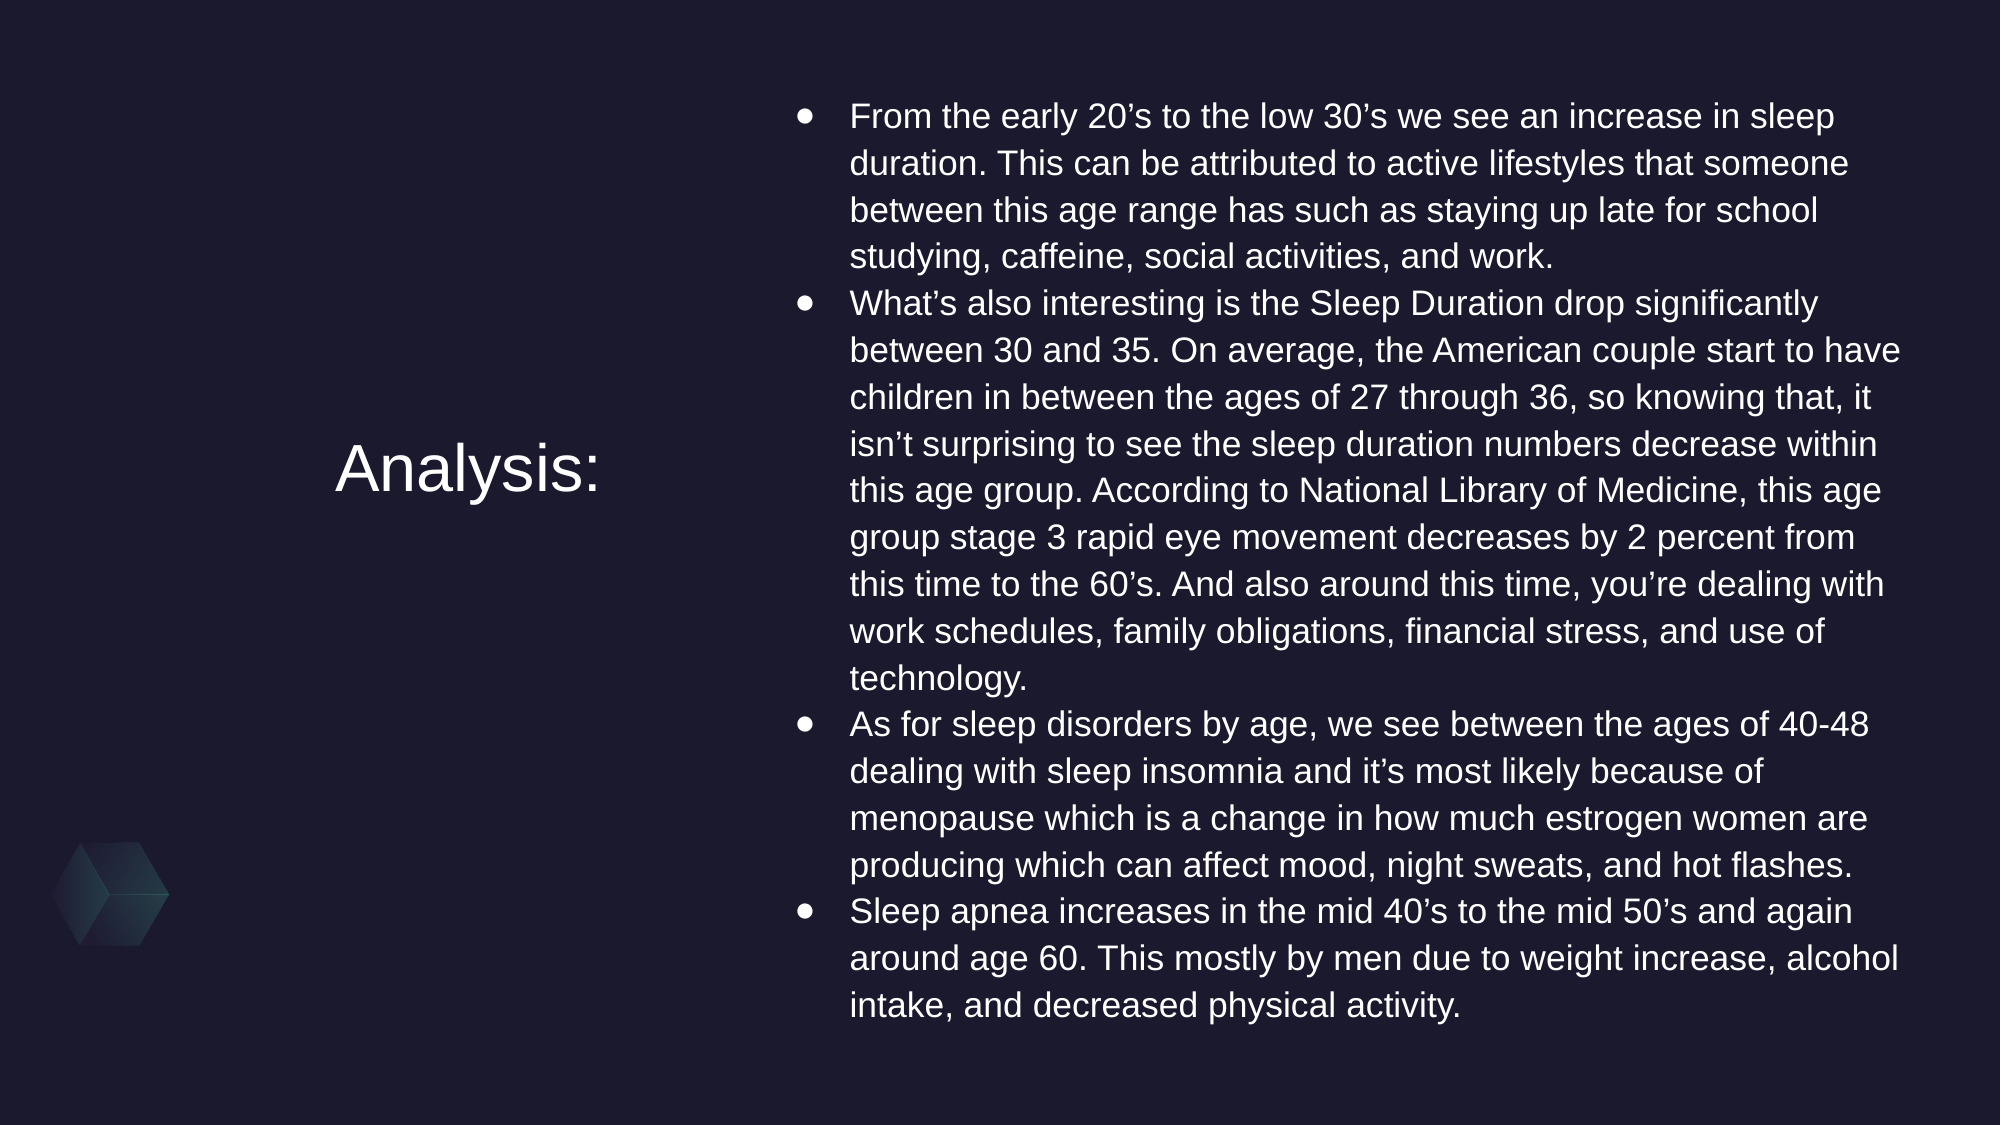

From the early 20’s to the low 30’s we see an increase in sleep duration. This can be attributed to active lifestyles that someone between this age range has such as staying up late for school studying, caffeine, social activities, and work.
What’s also interesting is the Sleep Duration drop significantly between 30 and 35. On average, the American couple start to have children in between the ages of 27 through 36, so knowing that, it isn’t surprising to see the sleep duration numbers decrease within this age group. According to National Library of Medicine, this age group stage 3 rapid eye movement decreases by 2 percent from this time to the 60’s. And also around this time, you’re dealing with work schedules, family obligations, financial stress, and use of technology.
As for sleep disorders by age, we see between the ages of 40-48 dealing with sleep insomnia and it’s most likely because of menopause which is a change in how much estrogen women are producing which can affect mood, night sweats, and hot flashes.
Sleep apnea increases in the mid 40’s to the mid 50’s and again around age 60. This mostly by men due to weight increase, alcohol intake, and decreased physical activity.
# Analysis: